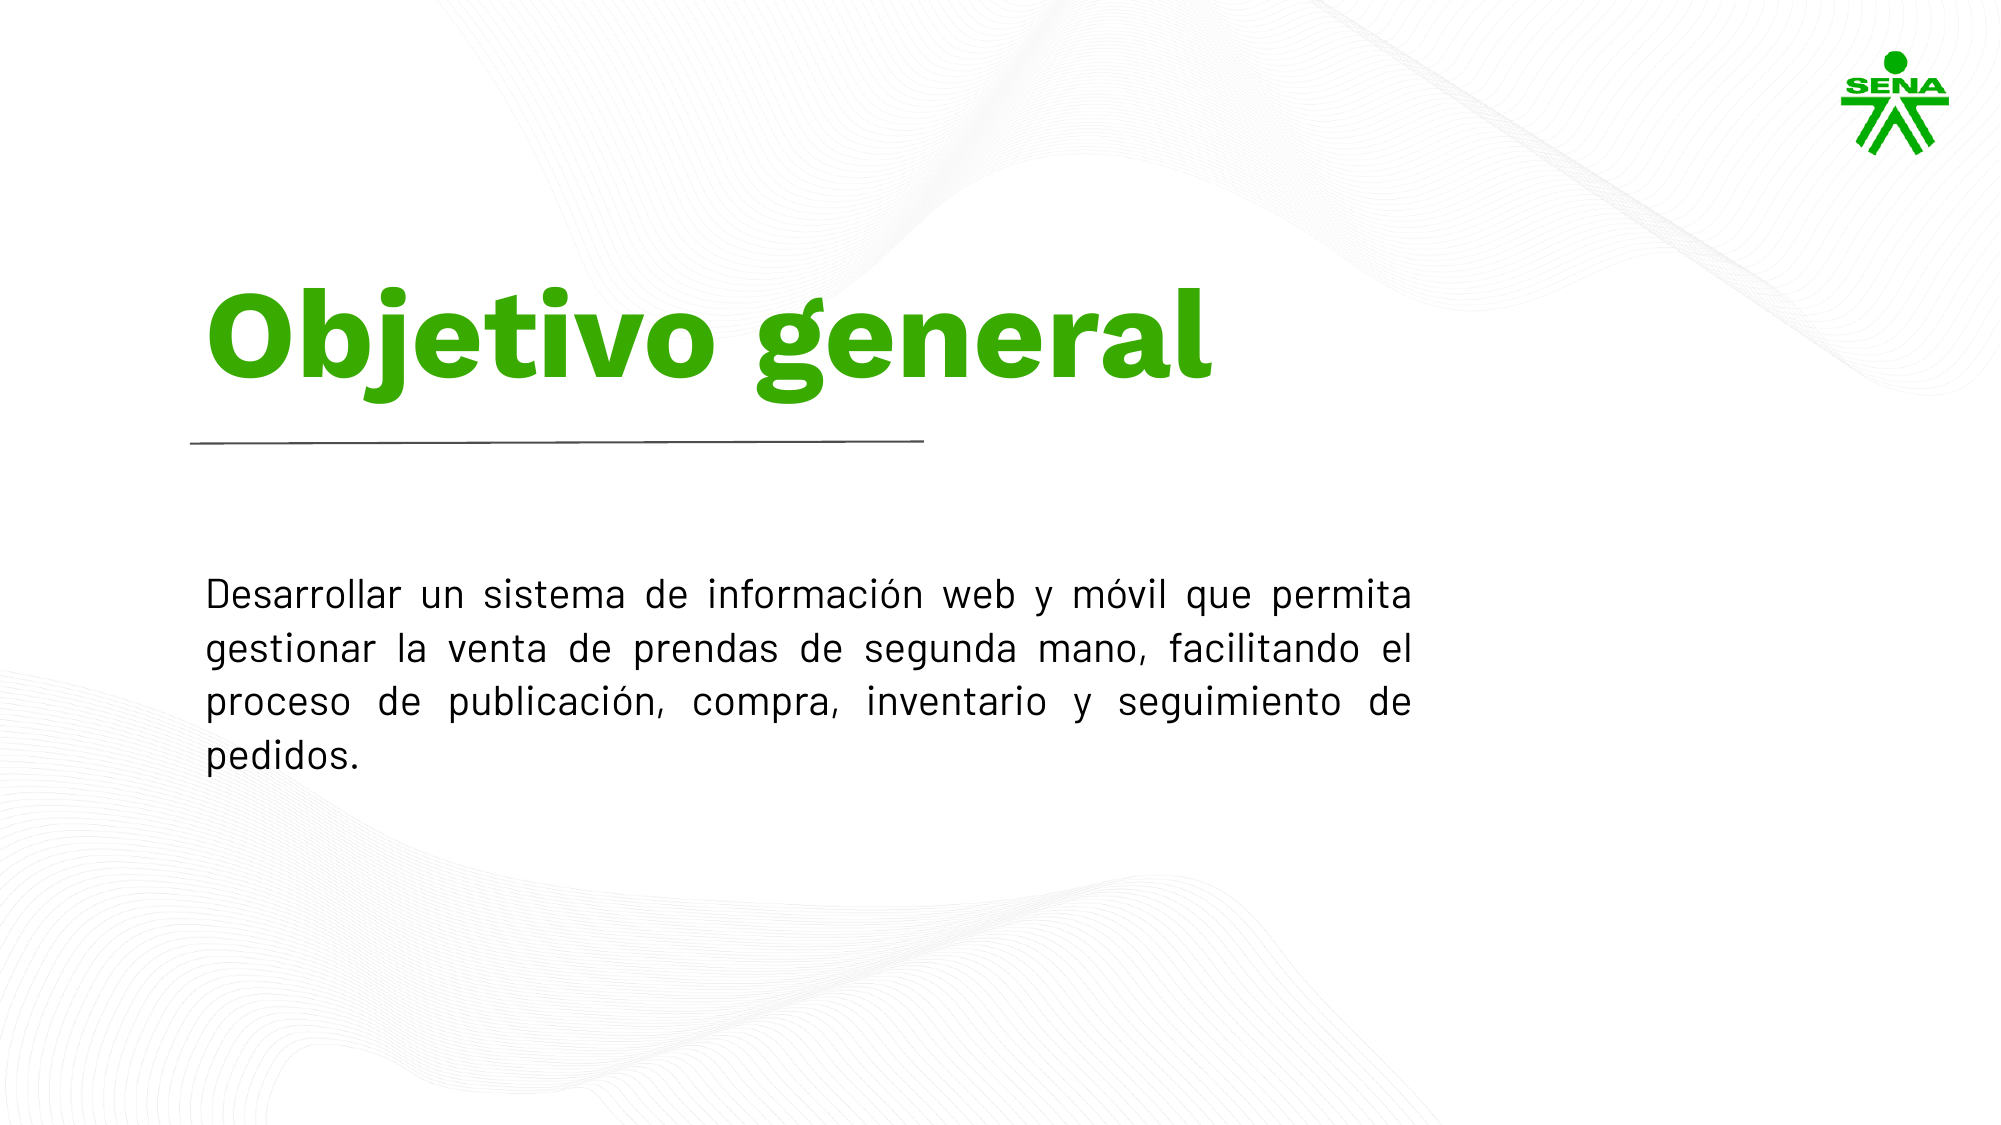

Objetivo general
Desarrollar un sistema de información web y móvil que permita gestionar la venta de prendas de segunda mano, facilitando el proceso de publicación, compra, inventario y seguimiento de pedidos.